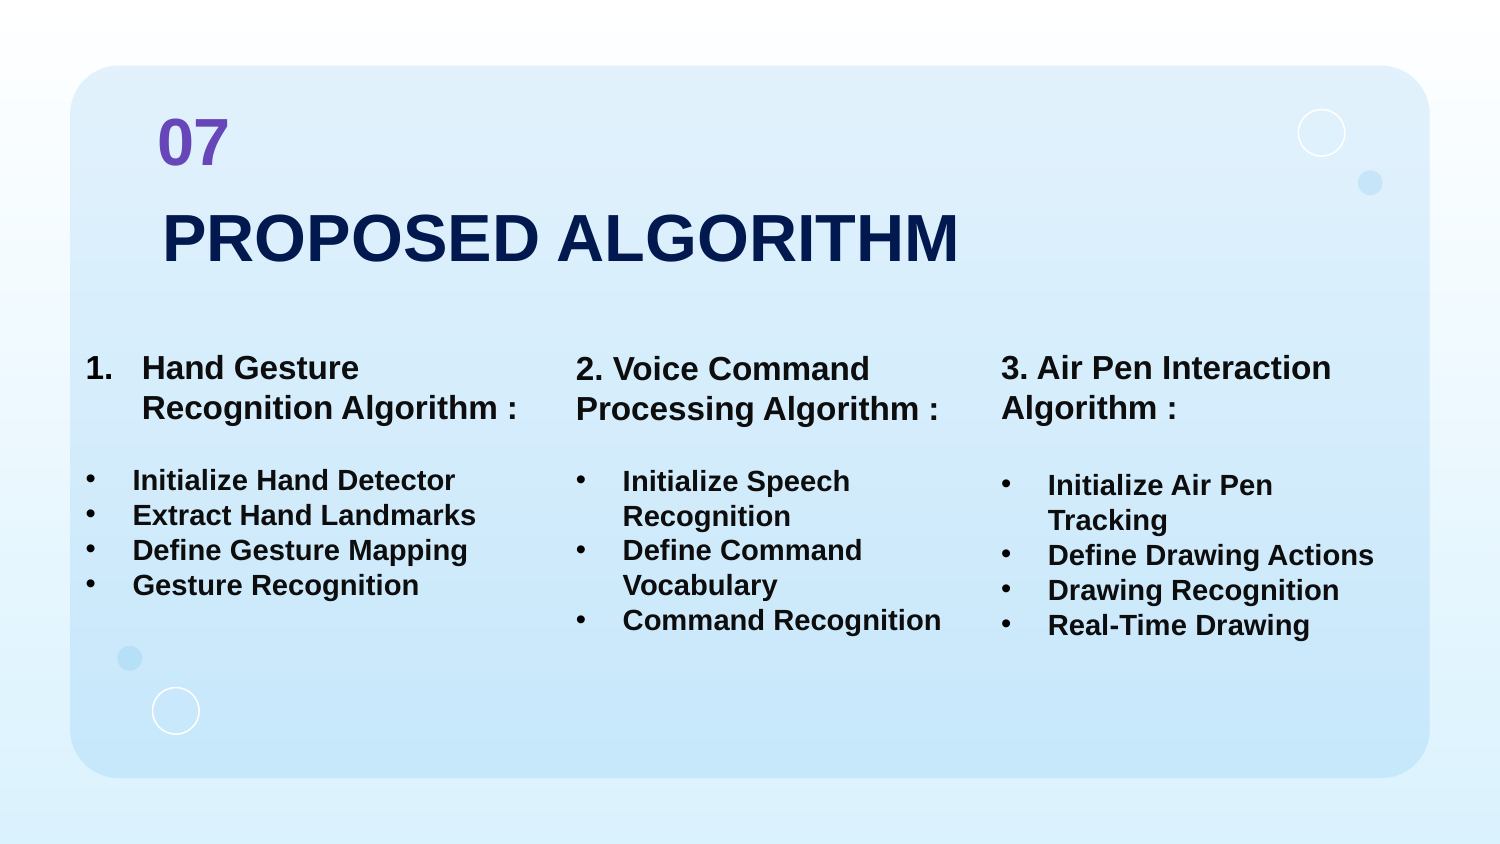

07
PROPOSED ALGORITHM
Hand Gesture Recognition Algorithm :

Initialize Hand Detector
Extract Hand Landmarks
Define Gesture Mapping
Gesture Recognition
3. Air Pen Interaction Algorithm :

Initialize Air Pen Tracking
Define Drawing Actions
Drawing Recognition
Real-Time Drawing
2. Voice Command
Processing Algorithm :

Initialize Speech Recognition
Define Command Vocabulary
Command Recognition